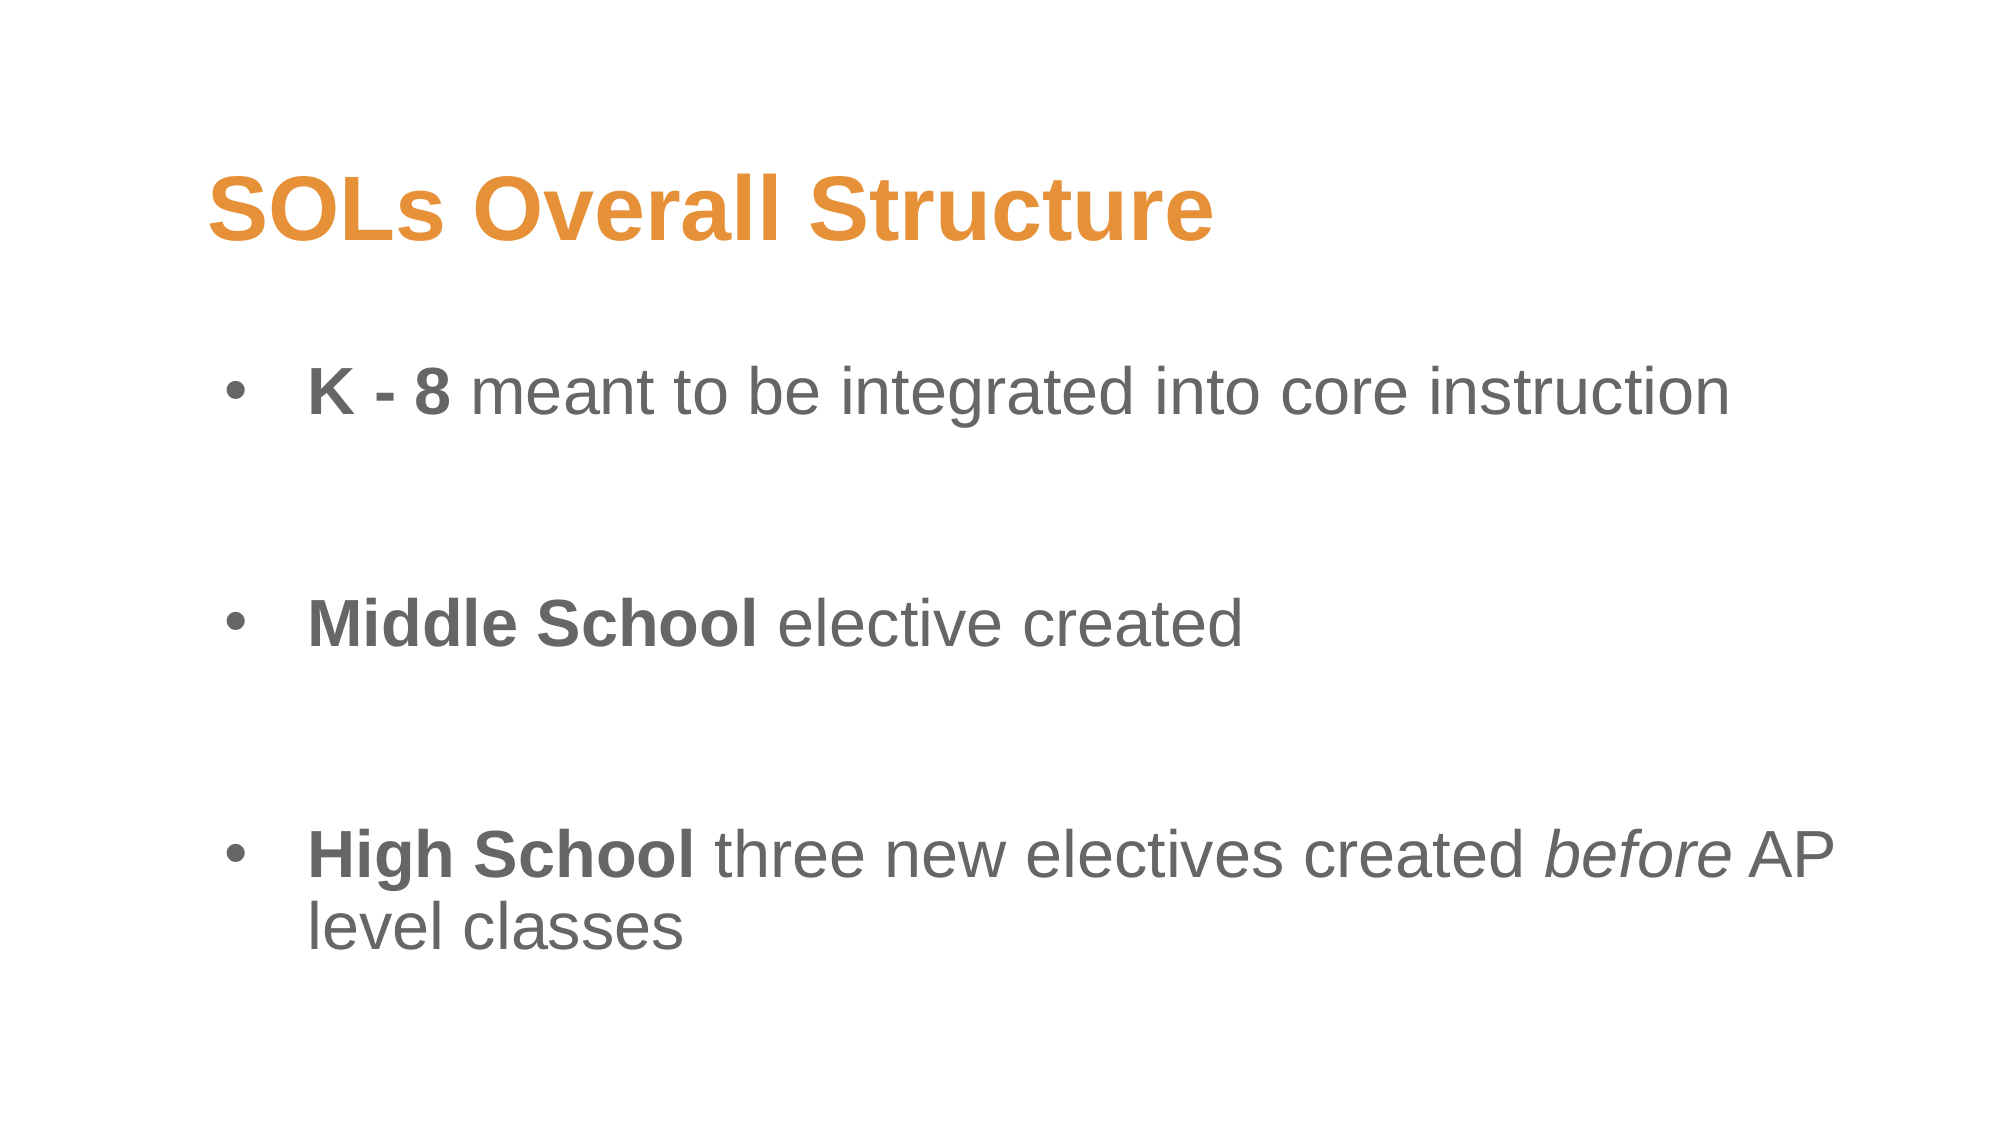

# SOLs Overall Structure
K - 8 meant to be integrated into core instruction

Middle School elective created

High School three new electives created before AP level classes